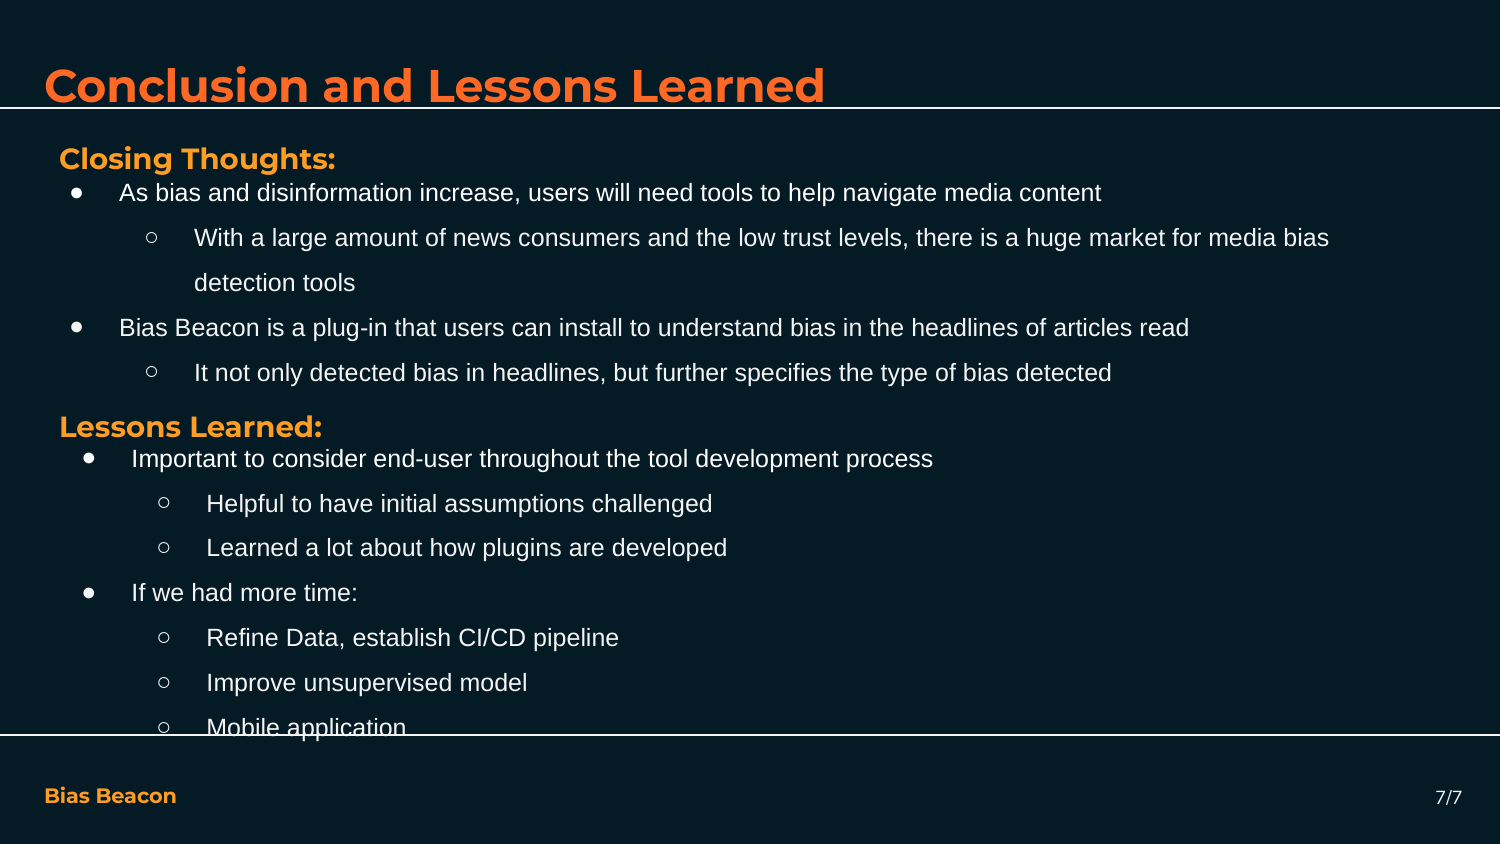

Conclusion and Lessons Learned
Closing Thoughts:

As bias and disinformation increase, users will need tools to help navigate media content
With a large amount of news consumers and the low trust levels, there is a huge market for media bias detection tools
Bias Beacon is a plug-in that users can install to understand bias in the headlines of articles read
It not only detected bias in headlines, but further specifies the type of bias detected
Lessons Learned:
Important to consider end-user throughout the tool development process
Helpful to have initial assumptions challenged
Learned a lot about how plugins are developed
If we had more time:
Refine Data, establish CI/CD pipeline
Improve unsupervised model
Mobile application

Bias Beacon
7/7